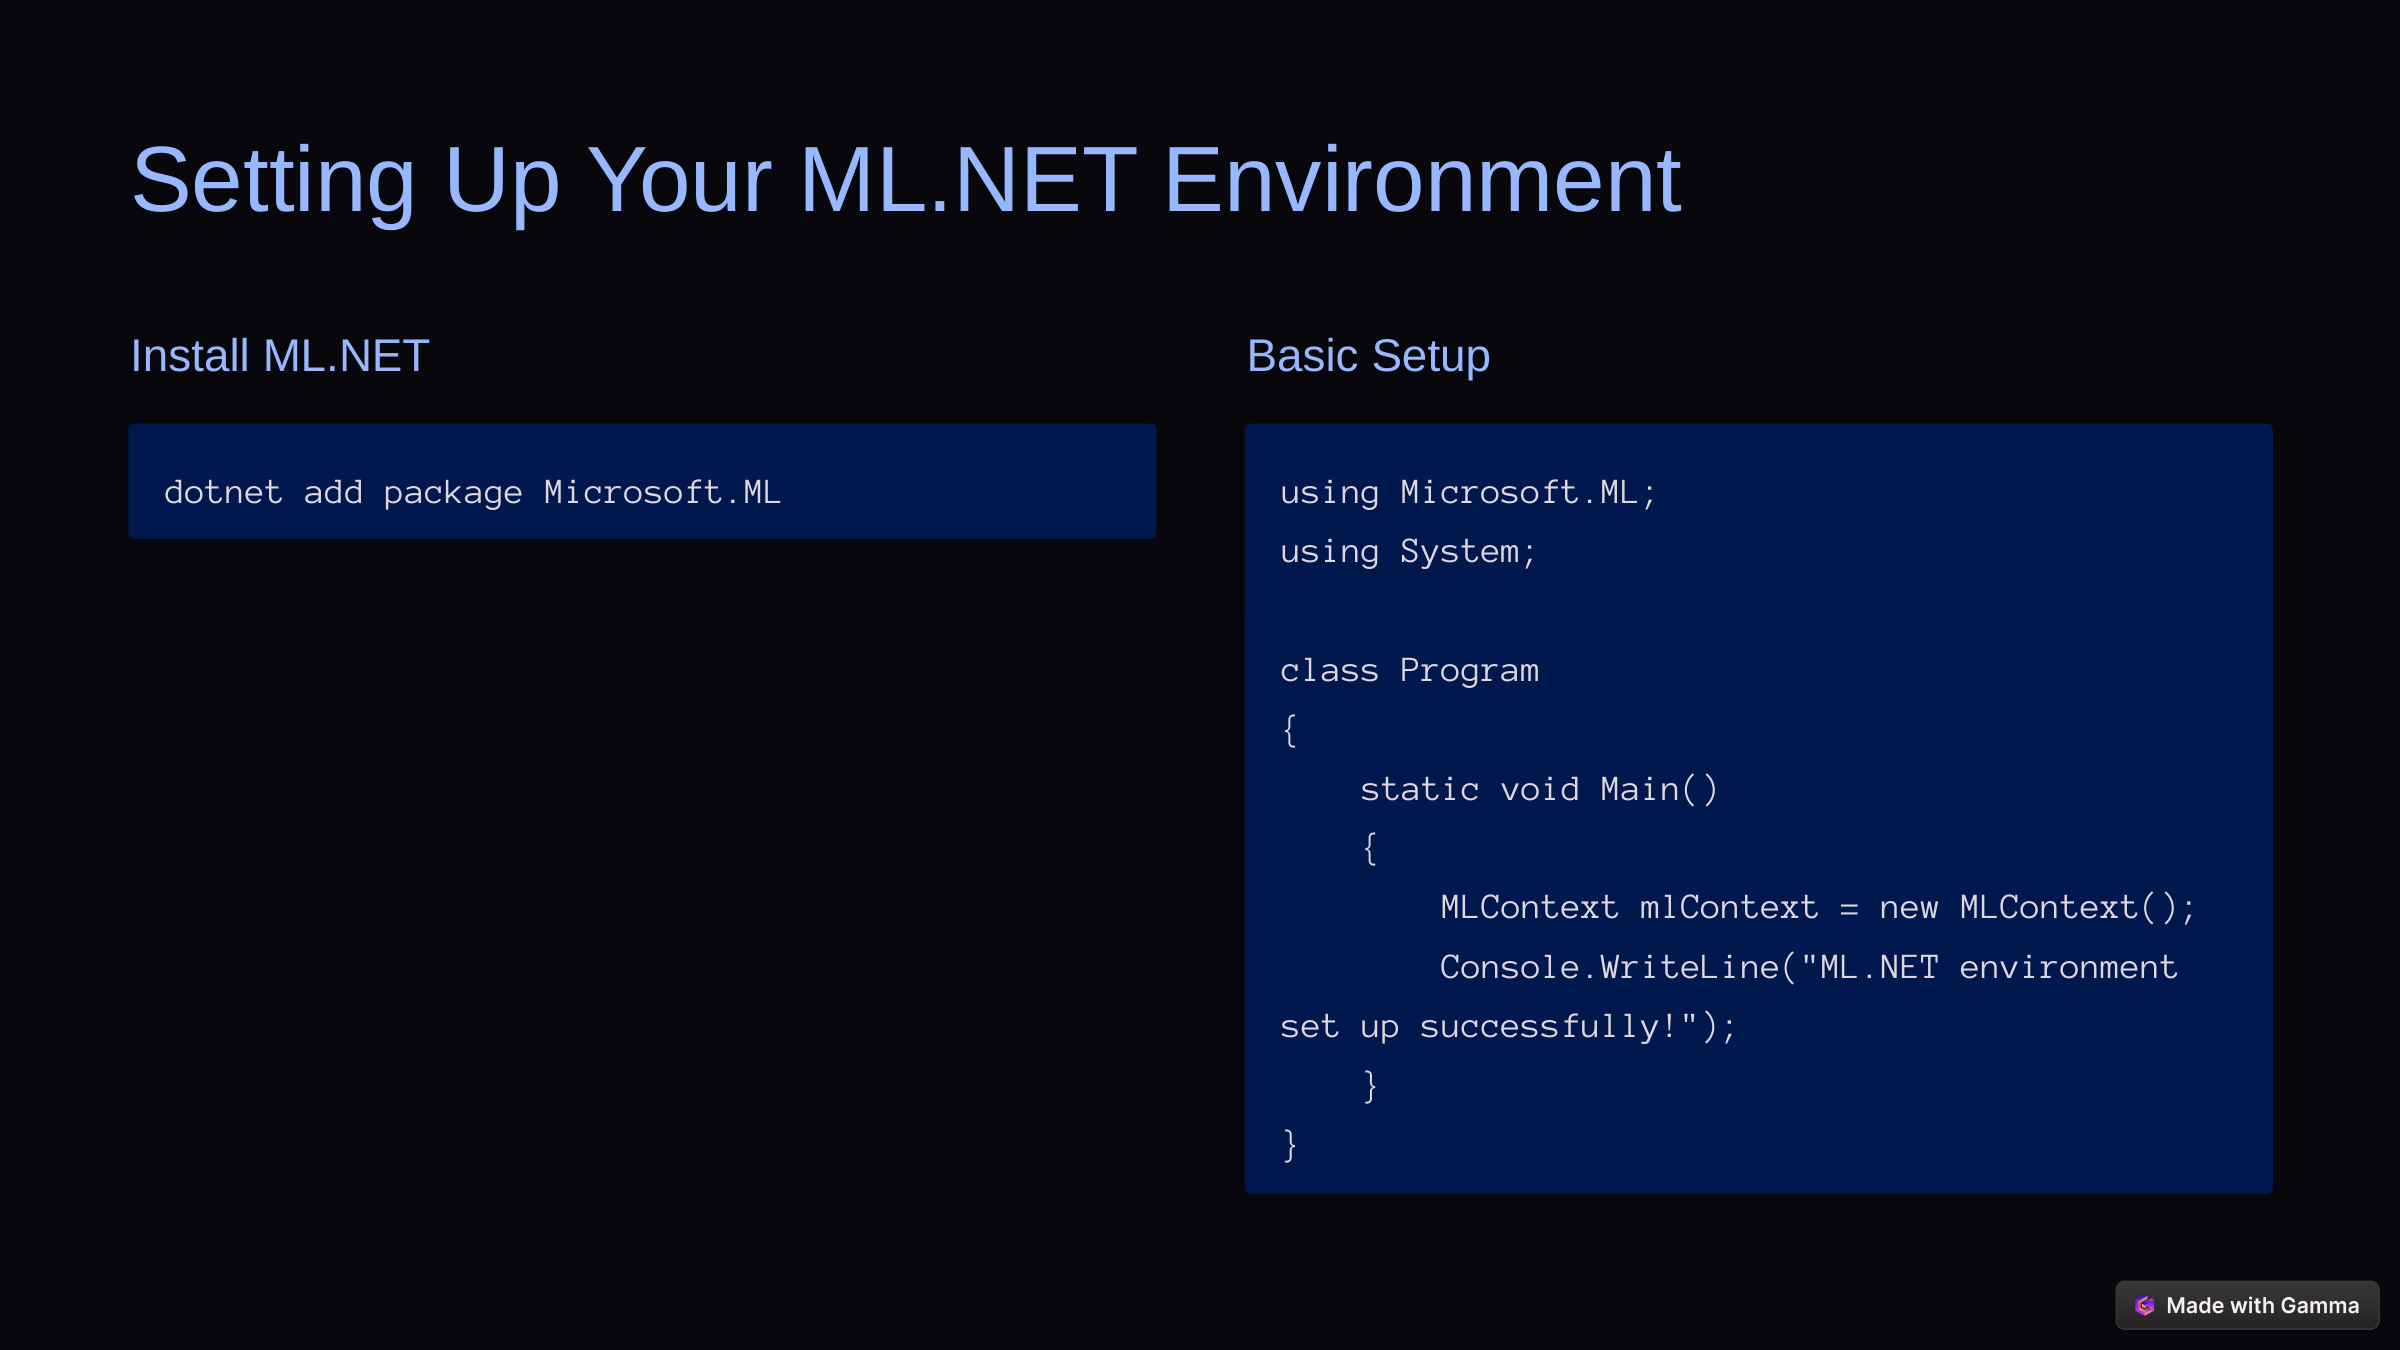

Setting Up Your ML.NET Environment
Install ML.NET
Basic Setup

dotnet add package Microsoft.ML
using Microsoft.ML;
using System;

class Program
{
    static void Main()
    {
        MLContext mlContext = new MLContext();
        Console.WriteLine("ML.NET environment set up successfully!");
    }
}